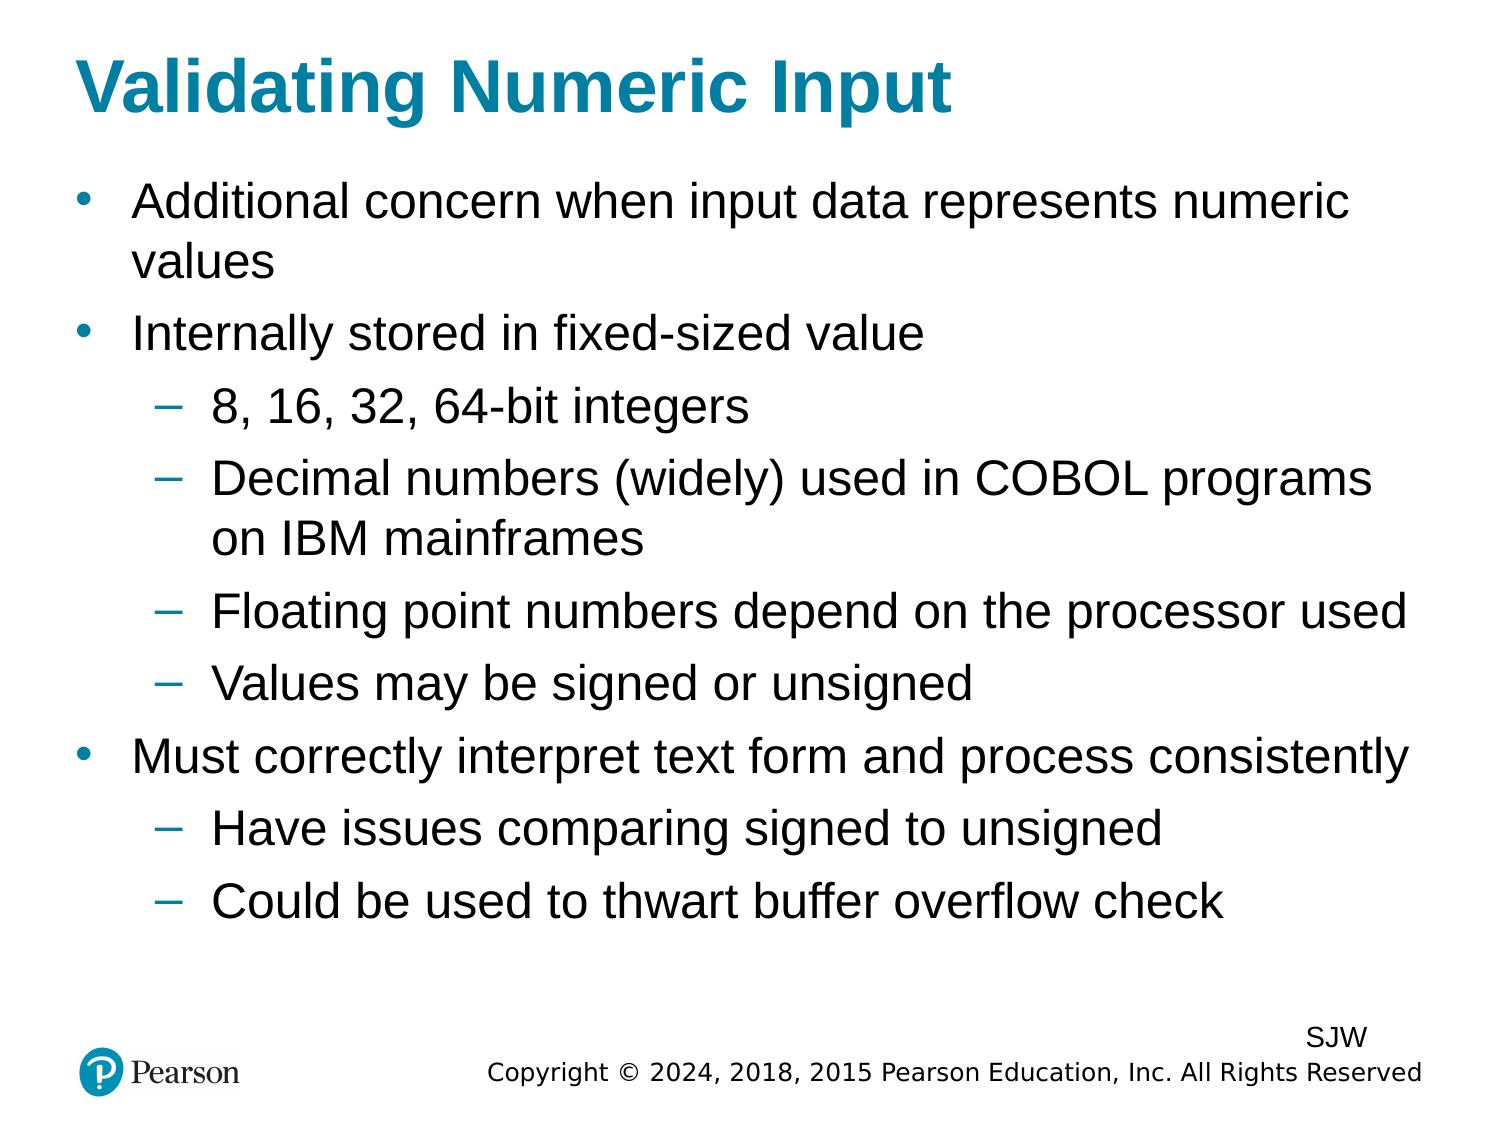

# Validating Numeric Input
Additional concern when input data represents numeric values
Internally stored in fixed-sized value
8, 16, 32, 64-bit integers
Decimal numbers (widely) used in COBOL programs on IBM mainframes
Floating point numbers depend on the processor used
Values may be signed or unsigned
Must correctly interpret text form and process consistently
Have issues comparing signed to unsigned
Could be used to thwart buffer overflow check
SJW